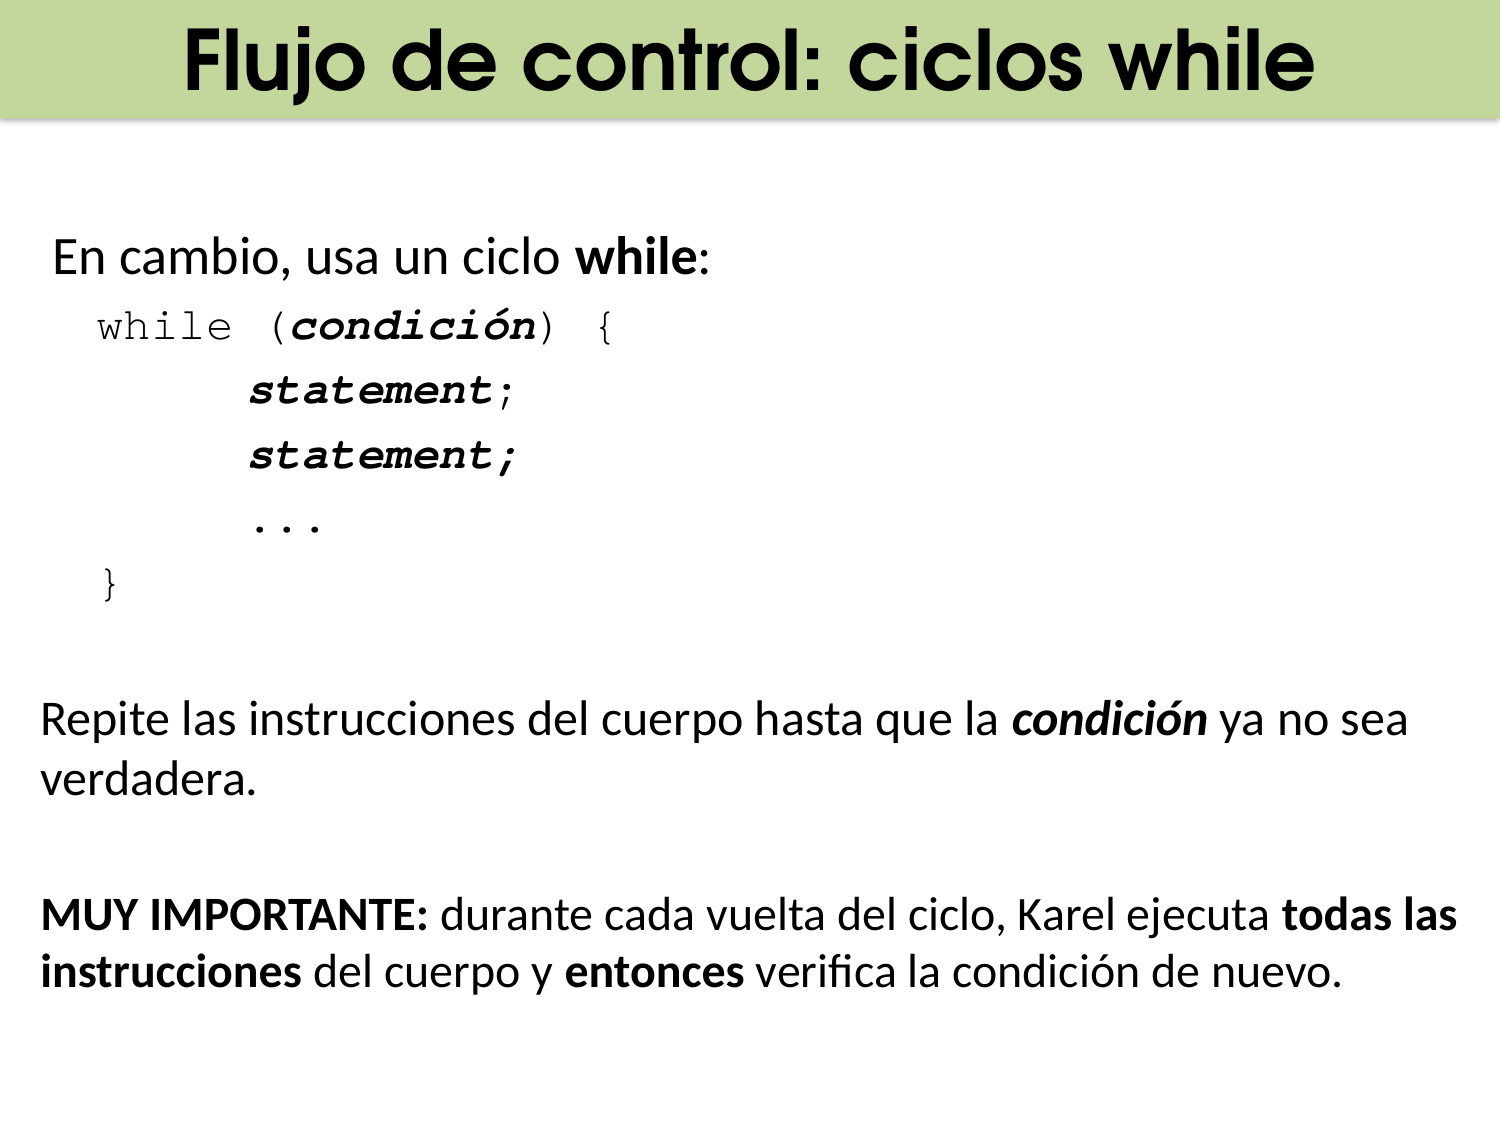

Flujo de control: ciclos while
 En cambio, usa un ciclo while:
while (condición) {
	statement;
	statement;
	...
}

Repite las instrucciones del cuerpo hasta que la condición ya no sea verdadera.

MUY IMPORTANTE: durante cada vuelta del ciclo, Karel ejecuta todas las instrucciones del cuerpo y entonces verifica la condición de nuevo.